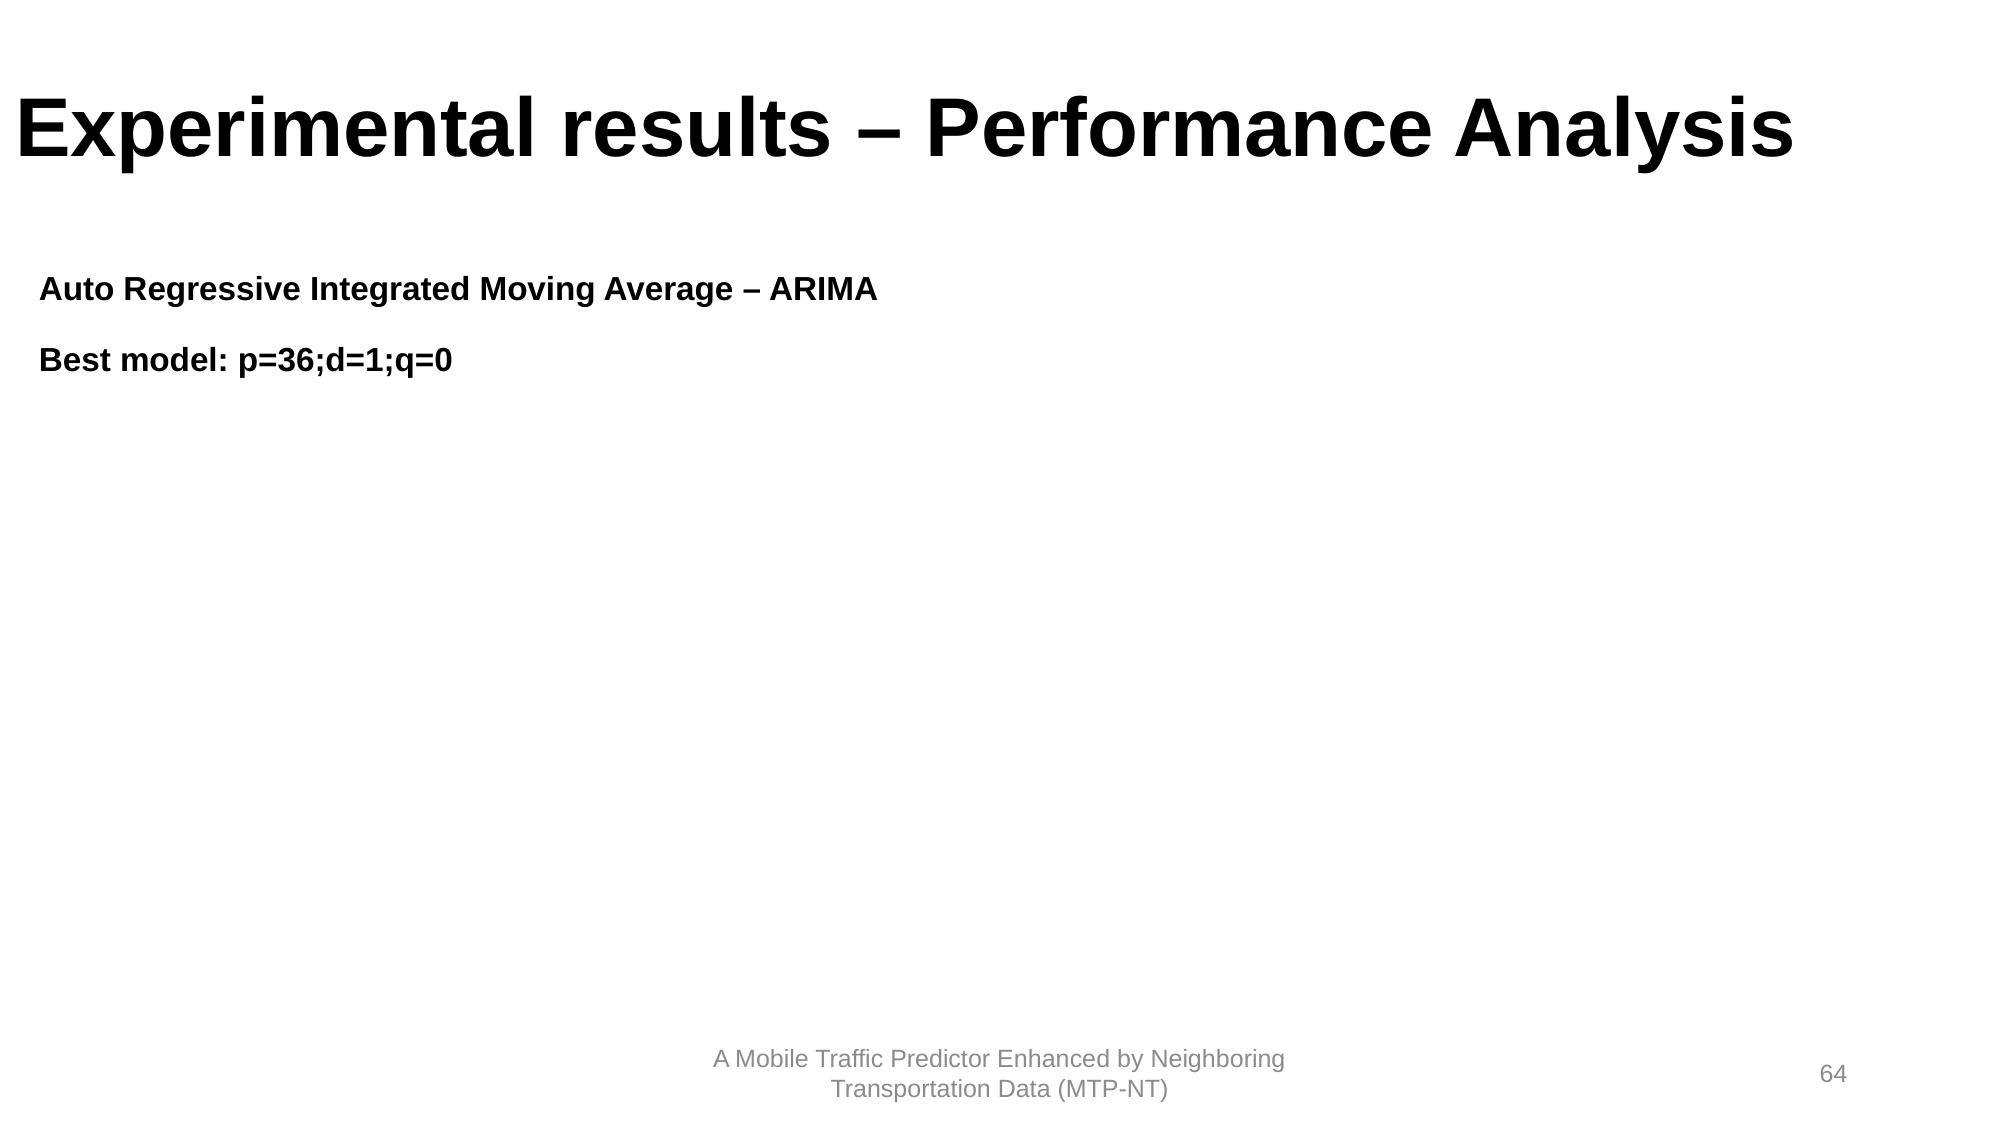

Experimental results – Performance Analysis
Auto Regressive Integrated Moving Average – ARIMA

Best model: p=36;d=1;q=0
A Mobile Traffic Predictor Enhanced by Neighboring Transportation Data (MTP-NT)
64